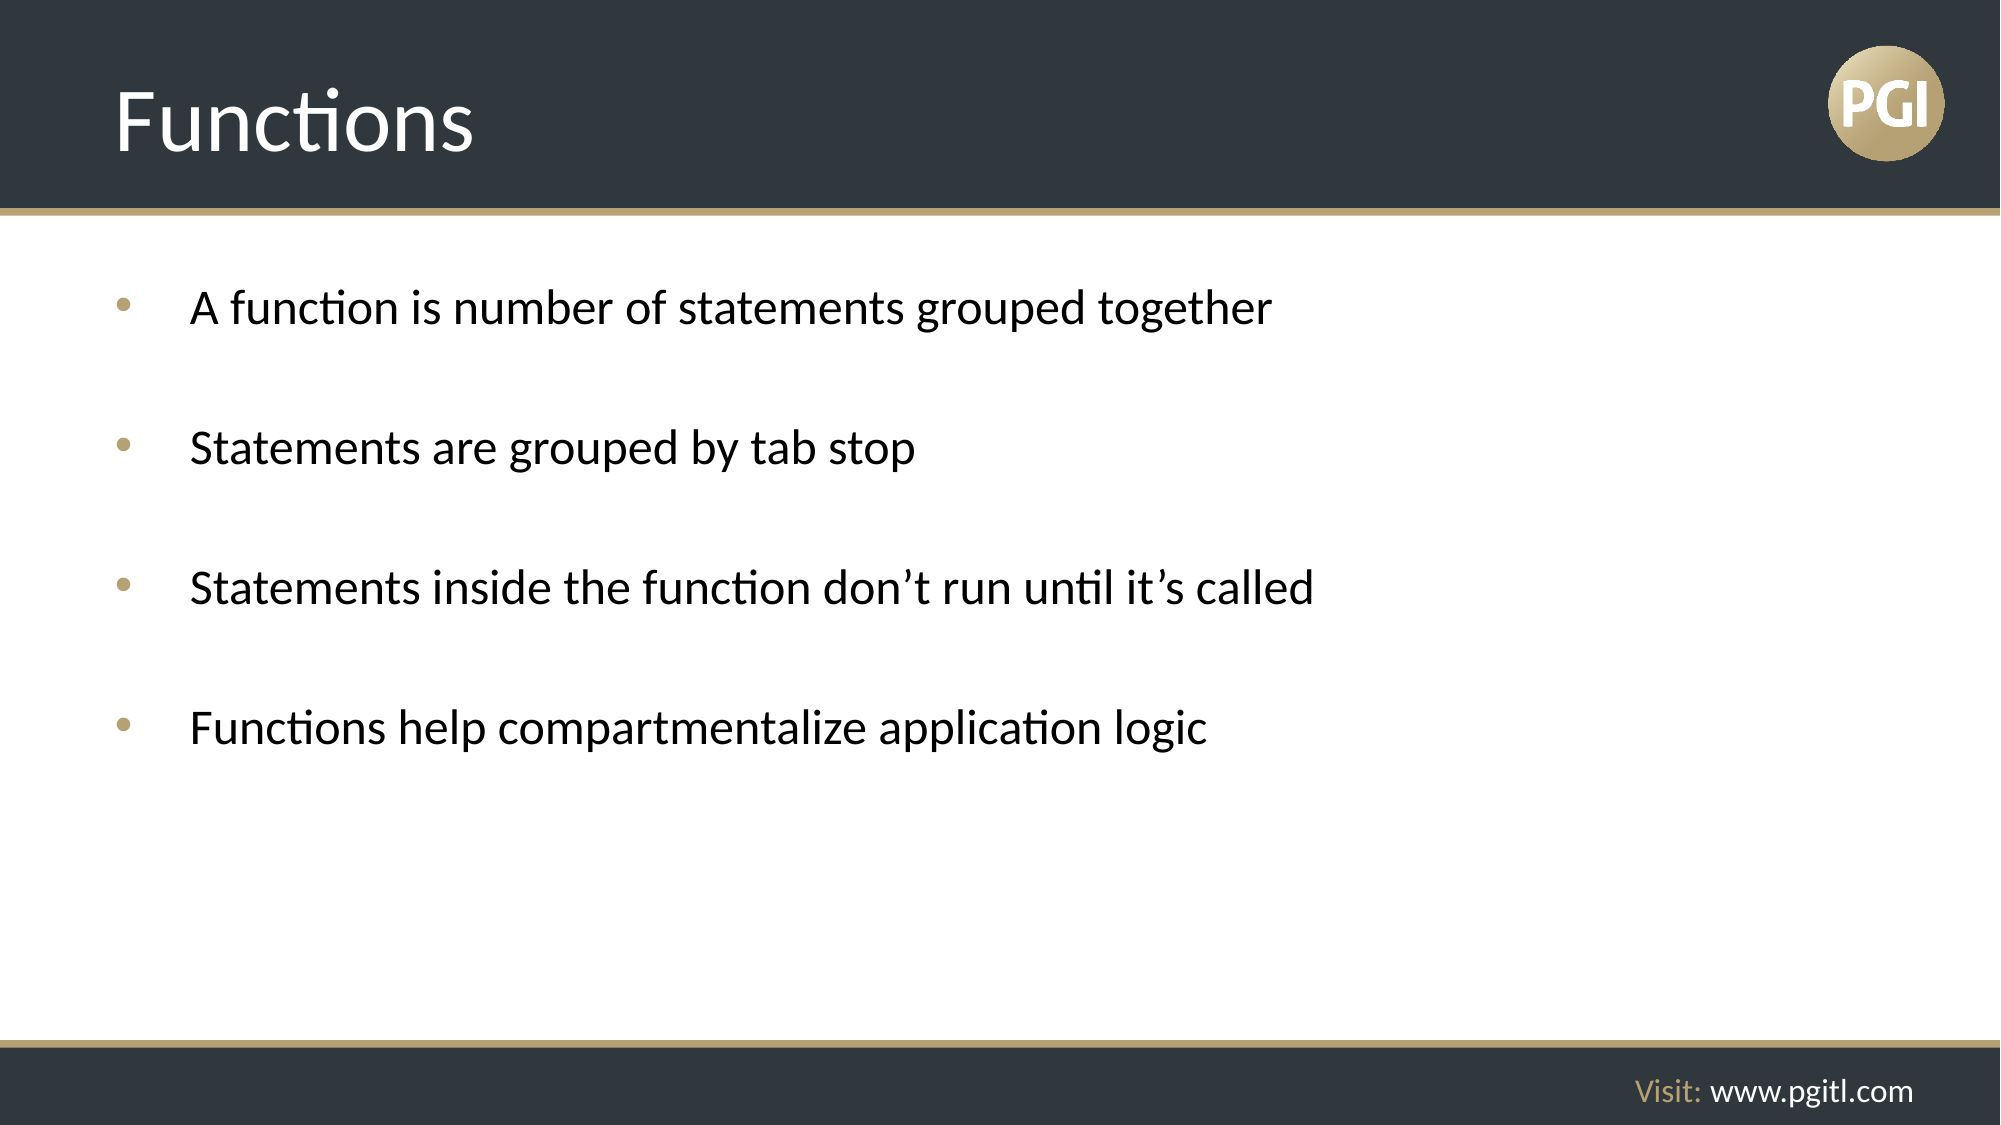

# Functions
A function is number of statements grouped together

Statements are grouped by tab stop

Statements inside the function don’t run until it’s called

Functions help compartmentalize application logic